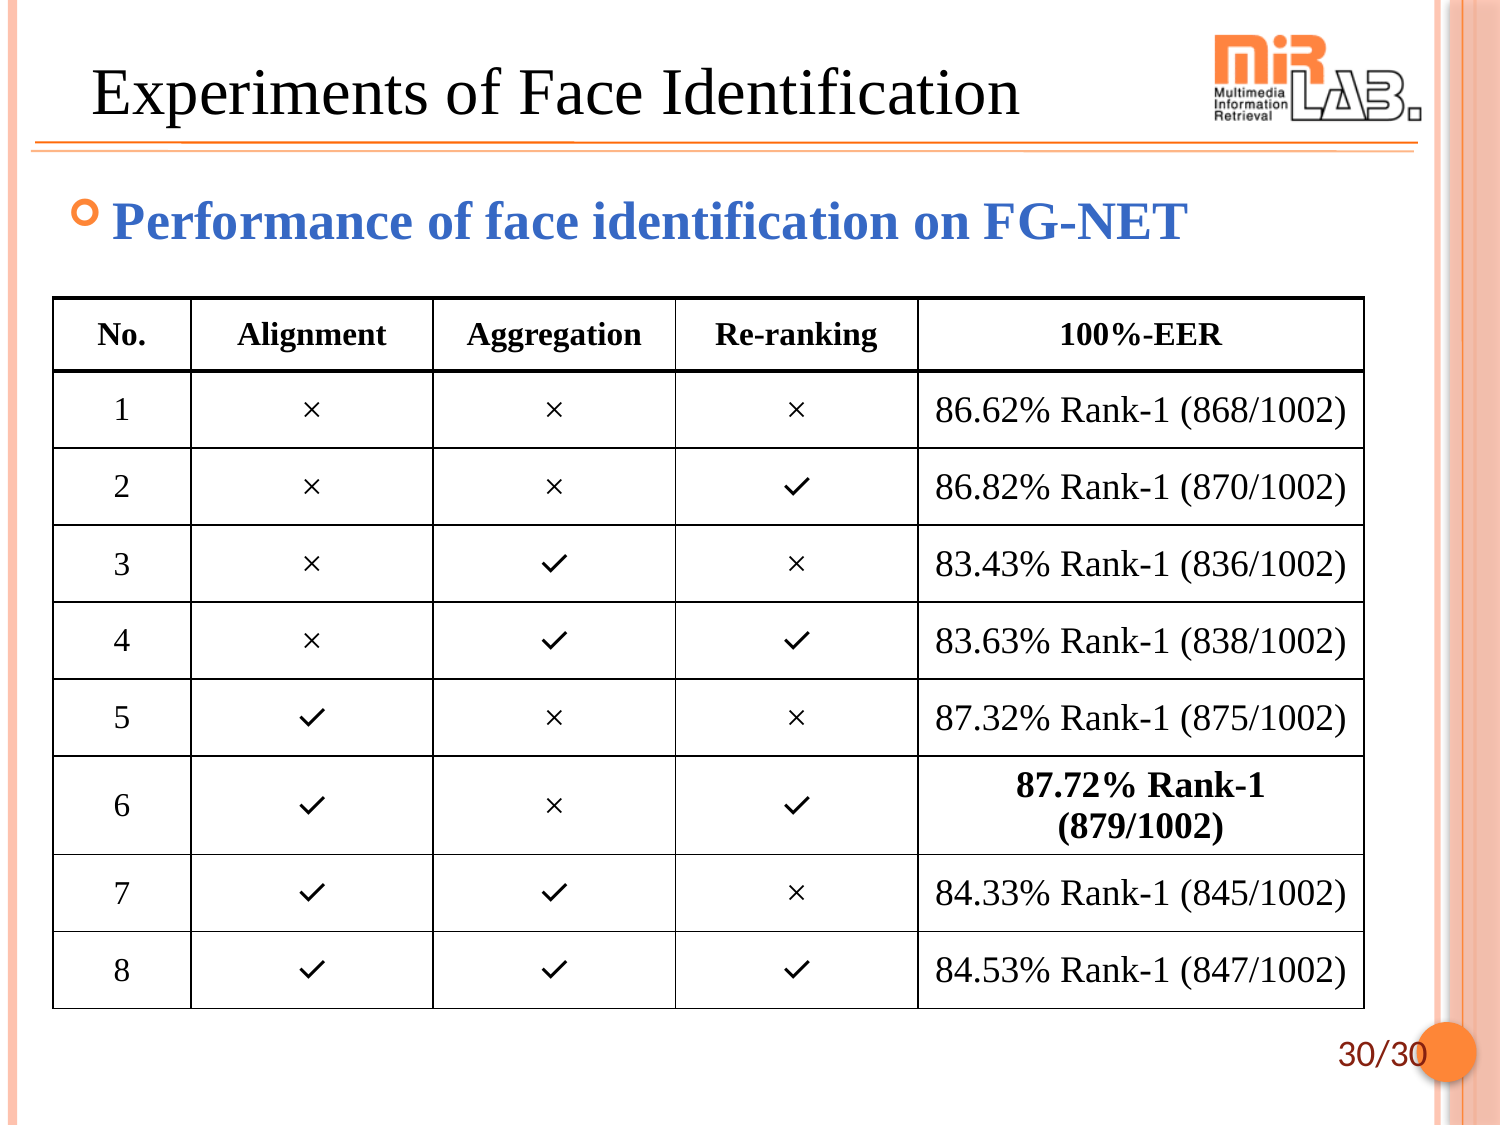

# Experiments of Face Identification
Performance of face identification on FG-NET

| No. | Alignment | Aggregation | Re-ranking | 100%-EER |
| --- | --- | --- | --- | --- |
| 1 | × | × | × | 86.62% Rank-1 (868/1002) |
| 2 | × | × | ✓ | 86.82% Rank-1 (870/1002) |
| 3 | × | ✓ | × | 83.43% Rank-1 (836/1002) |
| 4 | × | ✓ | ✓ | 83.63% Rank-1 (838/1002) |
| 5 | ✓ | × | × | 87.32% Rank-1 (875/1002) |
| 6 | ✓ | × | ✓ | 87.72% Rank-1 (879/1002) |
| 7 | ✓ | ✓ | × | 84.33% Rank-1 (845/1002) |
| 8 | ✓ | ✓ | ✓ | 84.53% Rank-1 (847/1002) |